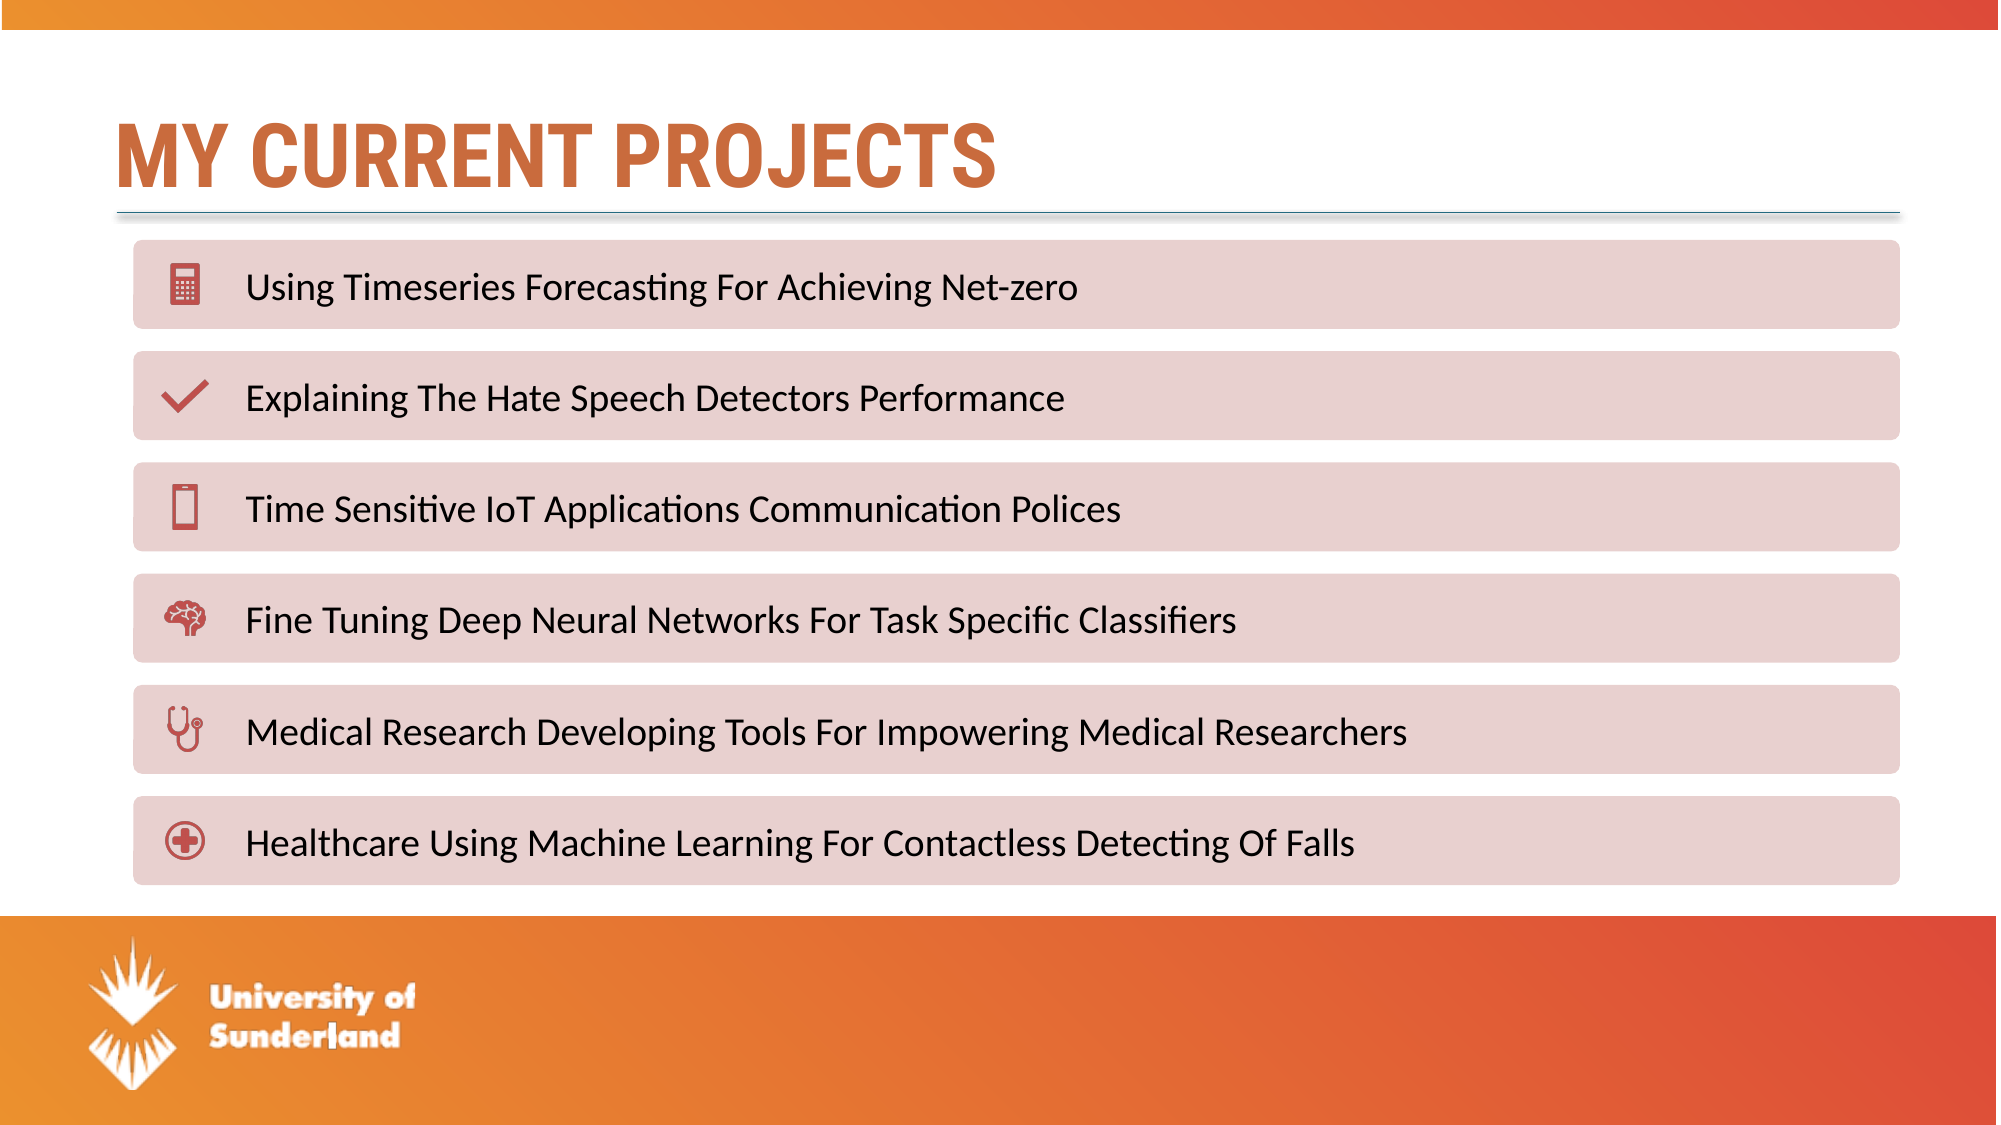

# My current projects
Using Timeseries Forecasting For Achieving Net-zero
Explaining The Hate Speech Detectors Performance
Time Sensitive IoT Applications Communication Polices
Fine Tuning Deep Neural Networks For Task Specific Classifiers
Medical Research Developing Tools For Impowering Medical Researchers
Healthcare Using Machine Learning For Contactless Detecting Of Falls